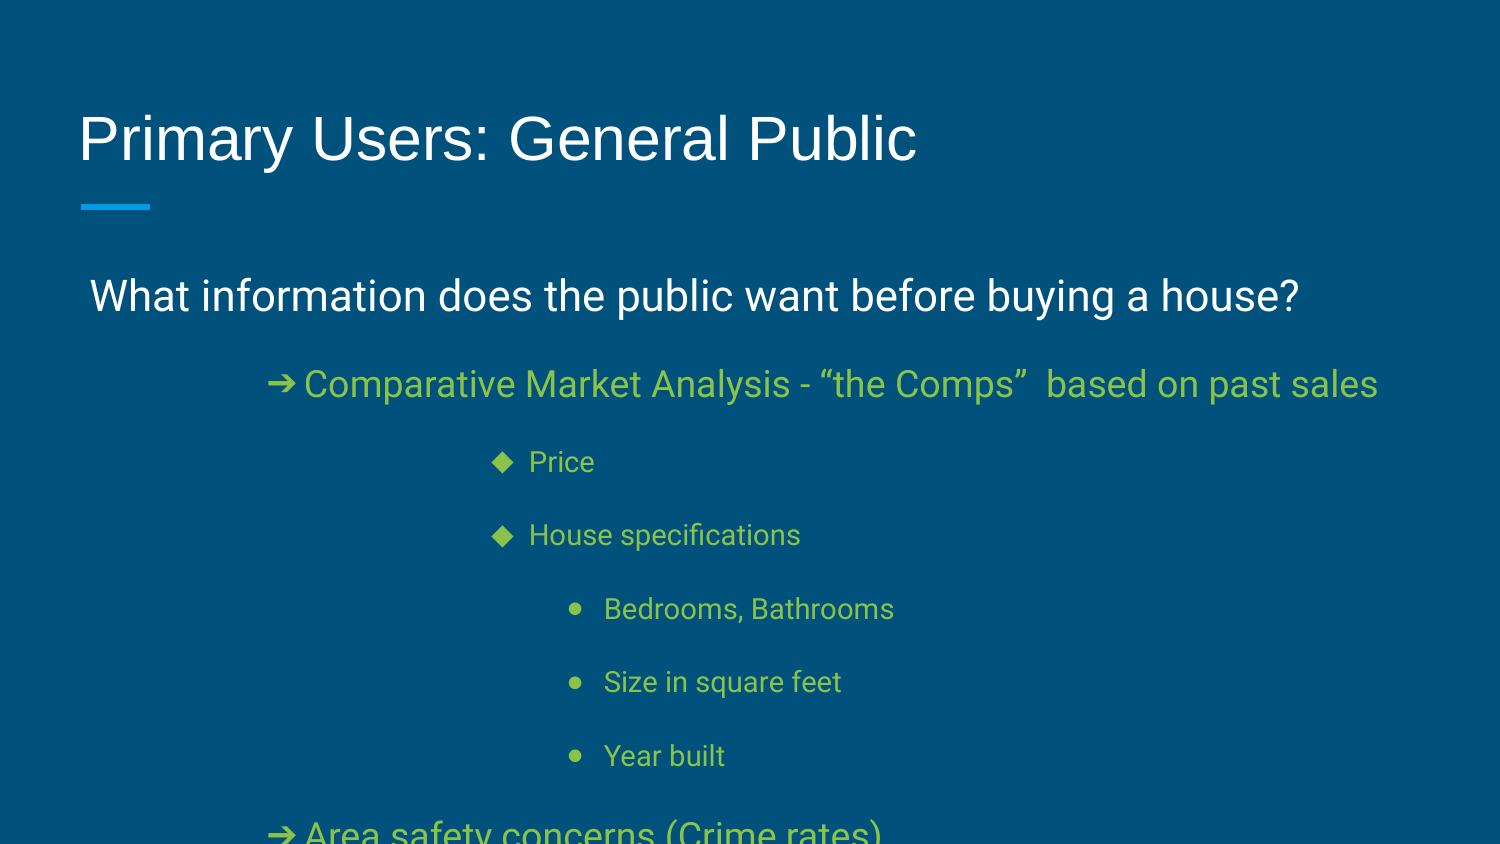

# Primary Users: General Public
 What information does the public want before buying a house?
Comparative Market Analysis - “the Comps”  based on past sales
Price
House specifications
Bedrooms, Bathrooms
Size in square feet
Year built
Area safety concerns (Crime rates)